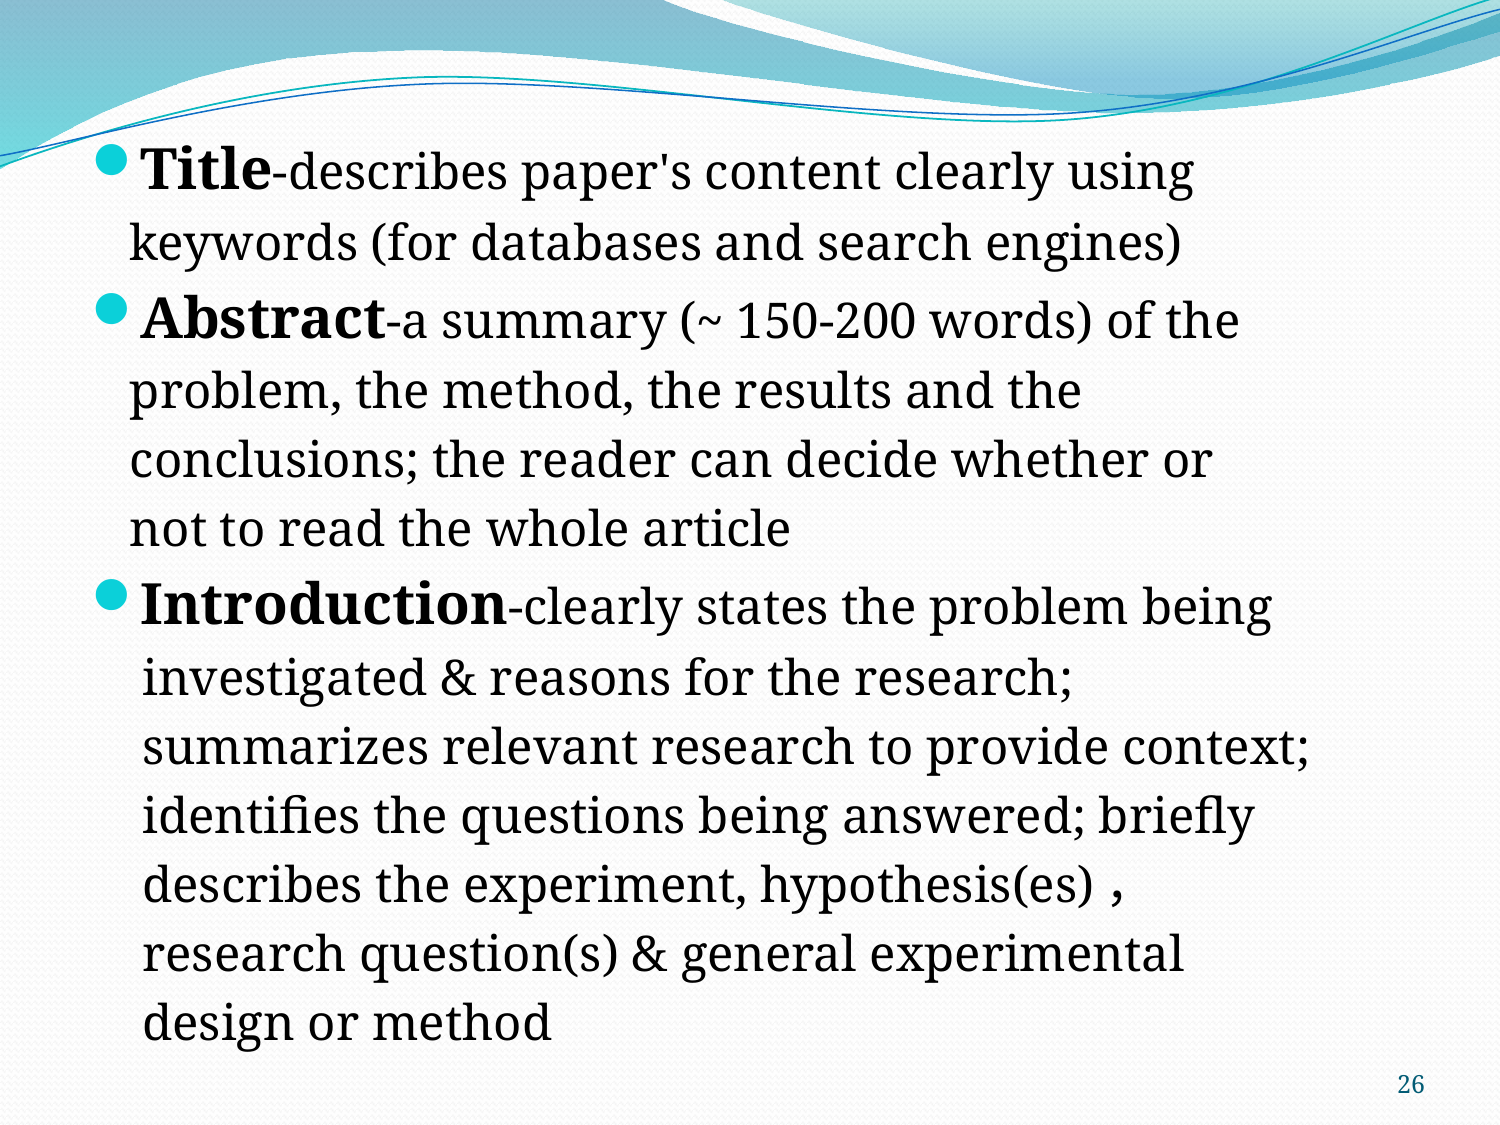

Title-describes paper's content clearly using
   keywords (for databases and search engines)
Abstract-a summary (~ 150-200 words) of the
   problem, the method, the results and the
   conclusions; the reader can decide whether or
   not to read the whole article
Introduction-clearly states the problem being
    investigated & reasons for the research;
    summarizes relevant research to provide context;
    identifies the questions being answered; briefly
    describes the experiment, hypothesis(es)，
    research question(s) & general experimental
    design or method

26